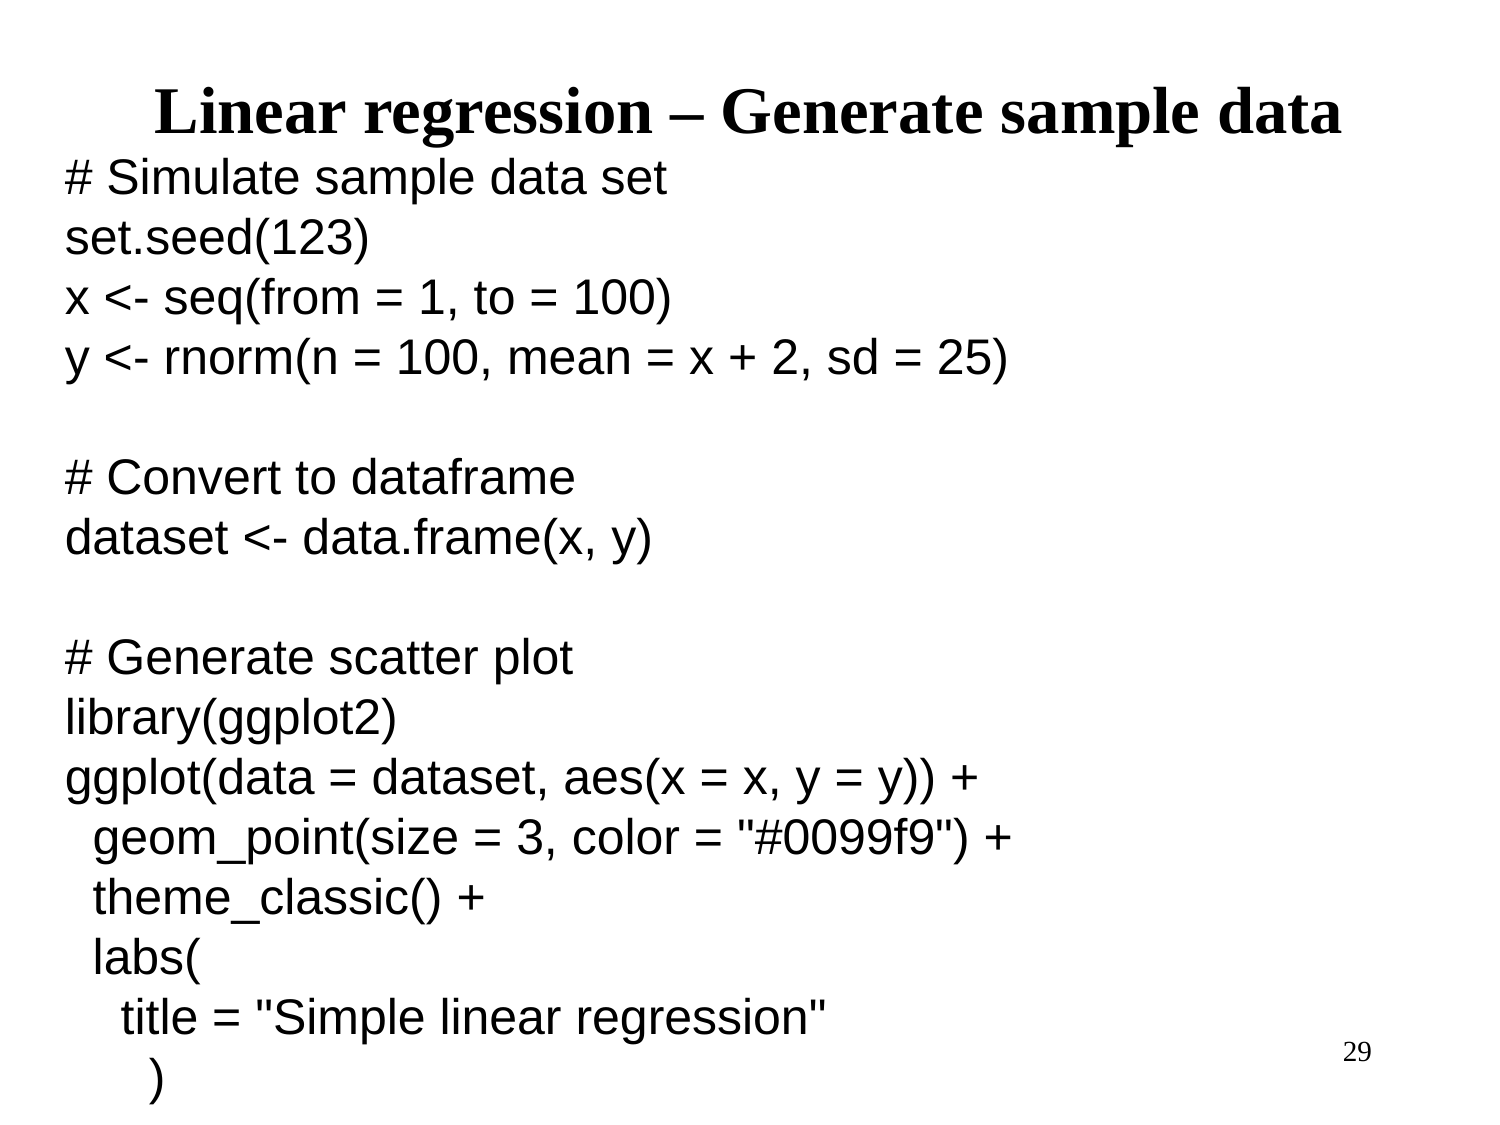

Linear regression – Generate sample data
# Simulate sample data set
set.seed(123)
x <- seq(from = 1, to = 100)
y <- rnorm(n = 100, mean = x + 2, sd = 25)

# Convert to dataframe
dataset <- data.frame(x, y)

# Generate scatter plot
library(ggplot2)
ggplot(data = dataset, aes(x = x, y = y)) +
  geom_point(size = 3, color = "#0099f9") +
  theme_classic() +
  labs(
    title = "Simple linear regression"
      )
29